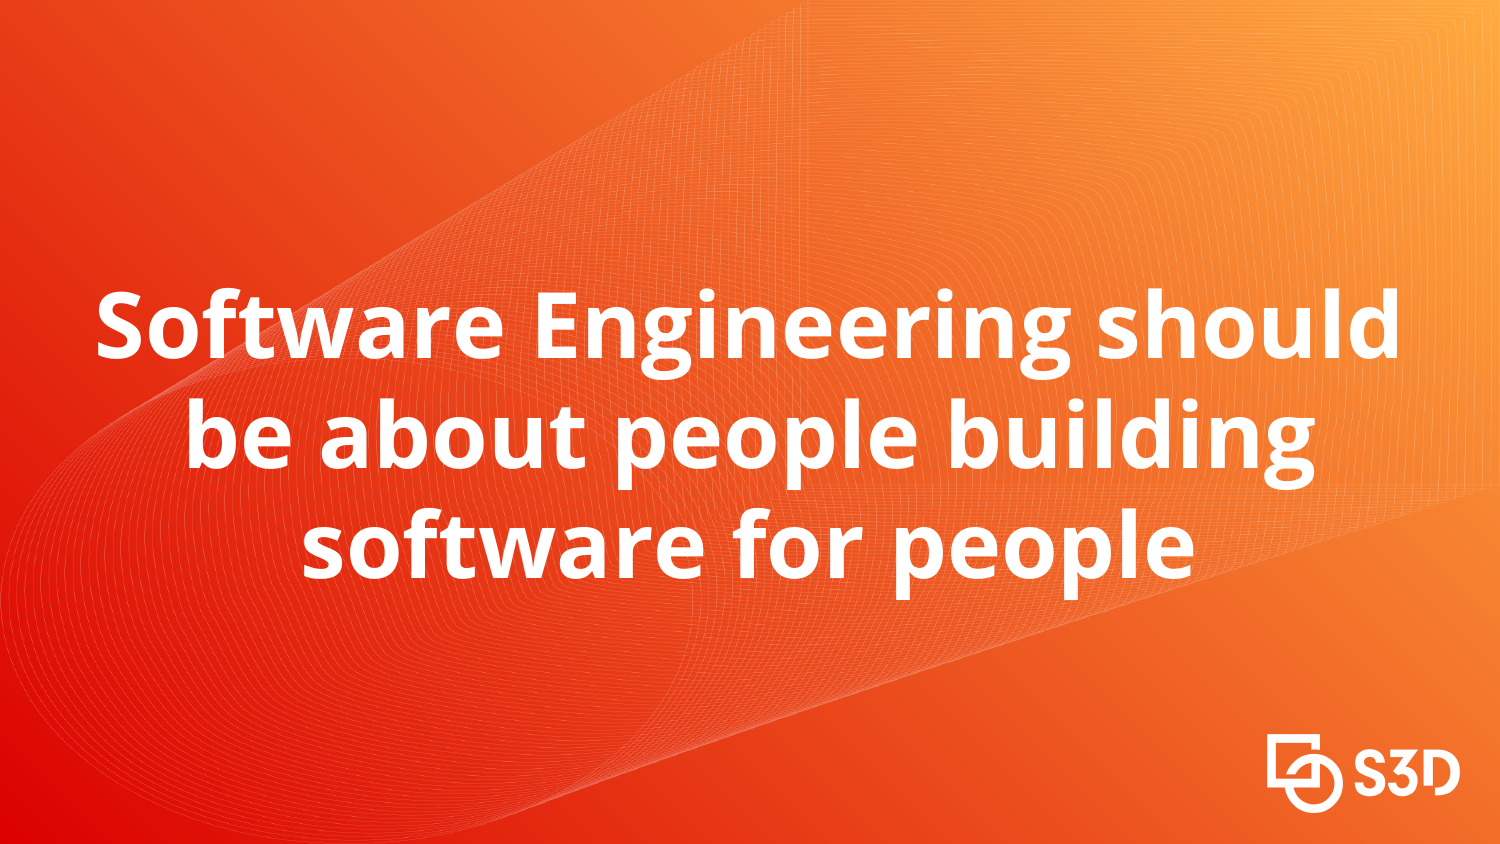

# Software Engineering should be about people building software for people